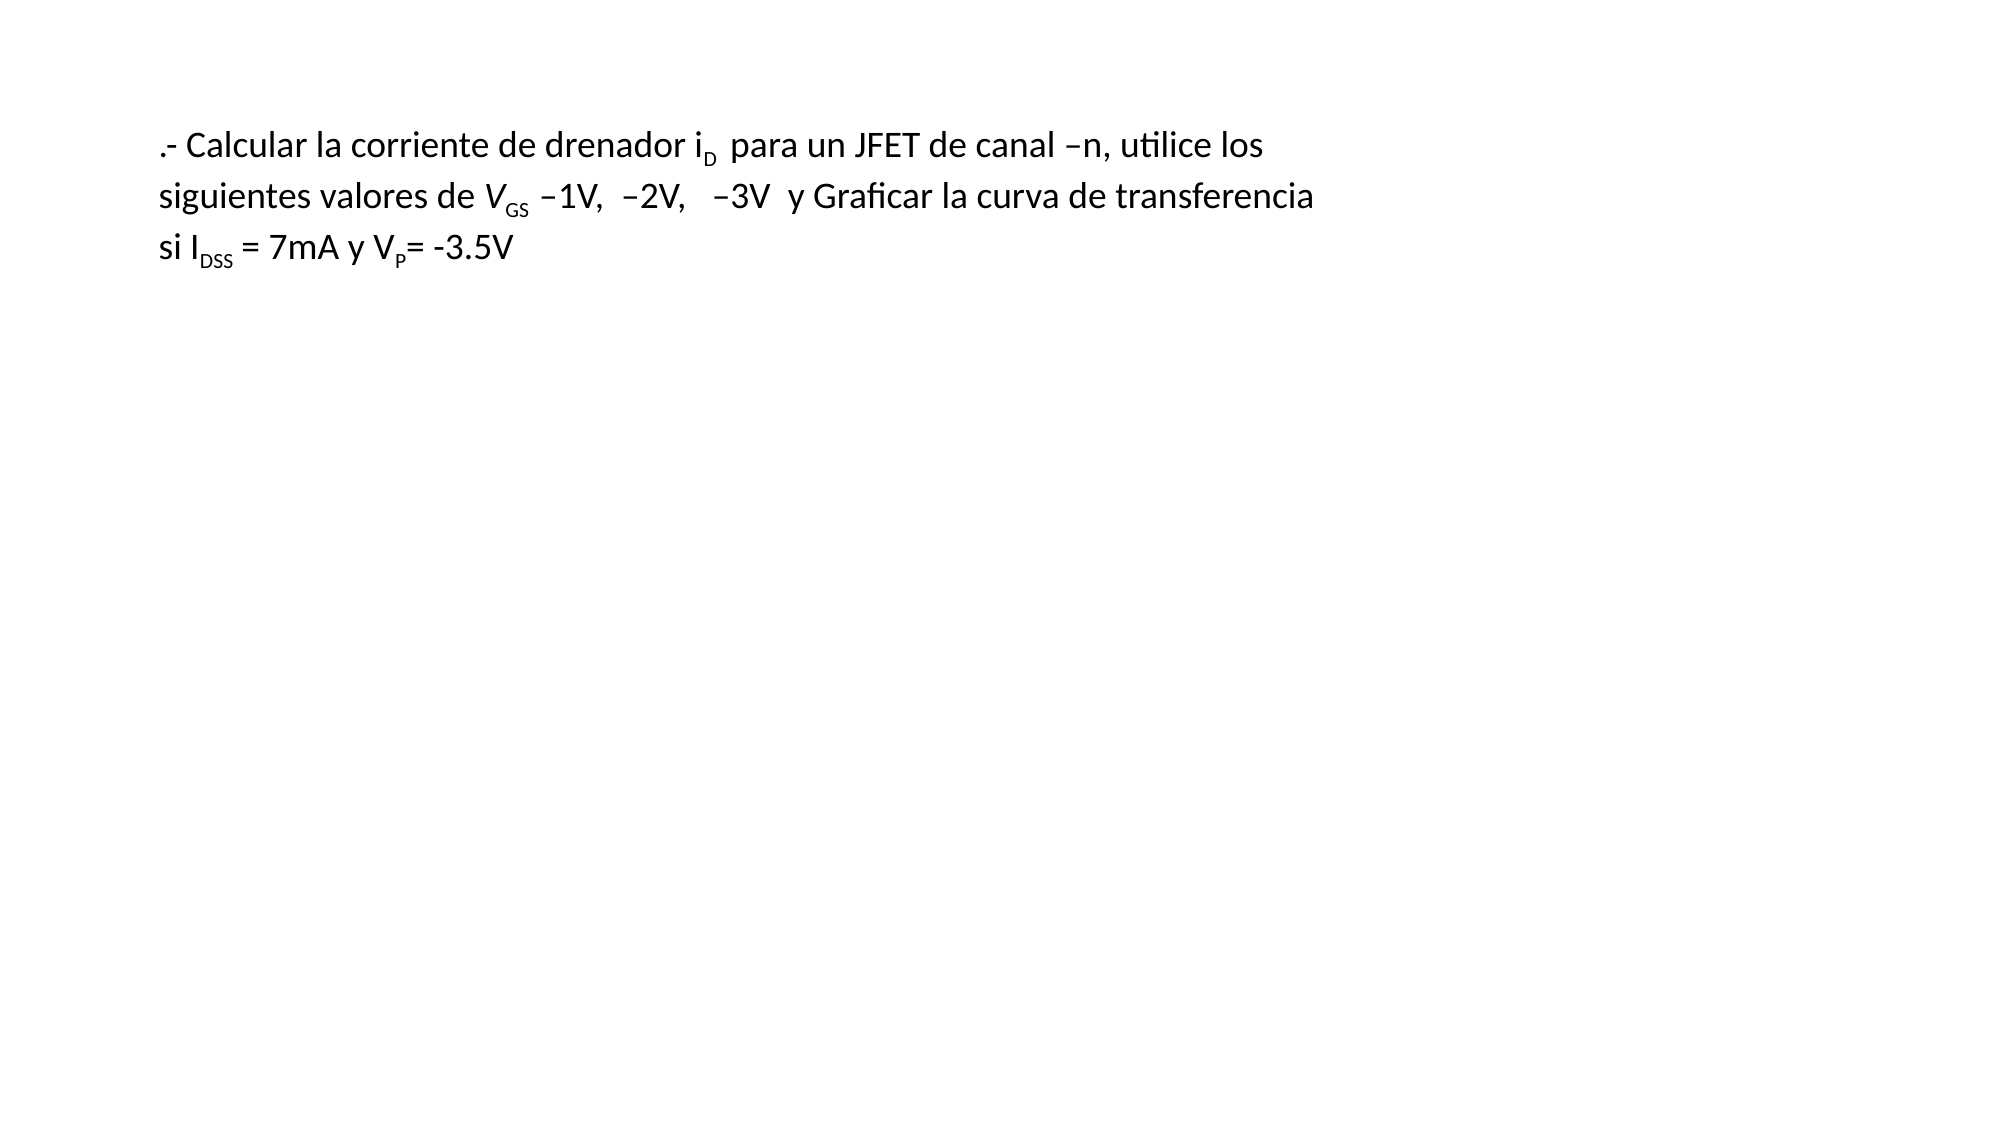

.- Calcular la corriente de drenador iD  para un JFET de canal –n, utilice los siguientes valores de VGS  –1V,  –2V,   –3V  y Graficar la curva de transferencia si IDSS = 7mA y VP= -3.5V